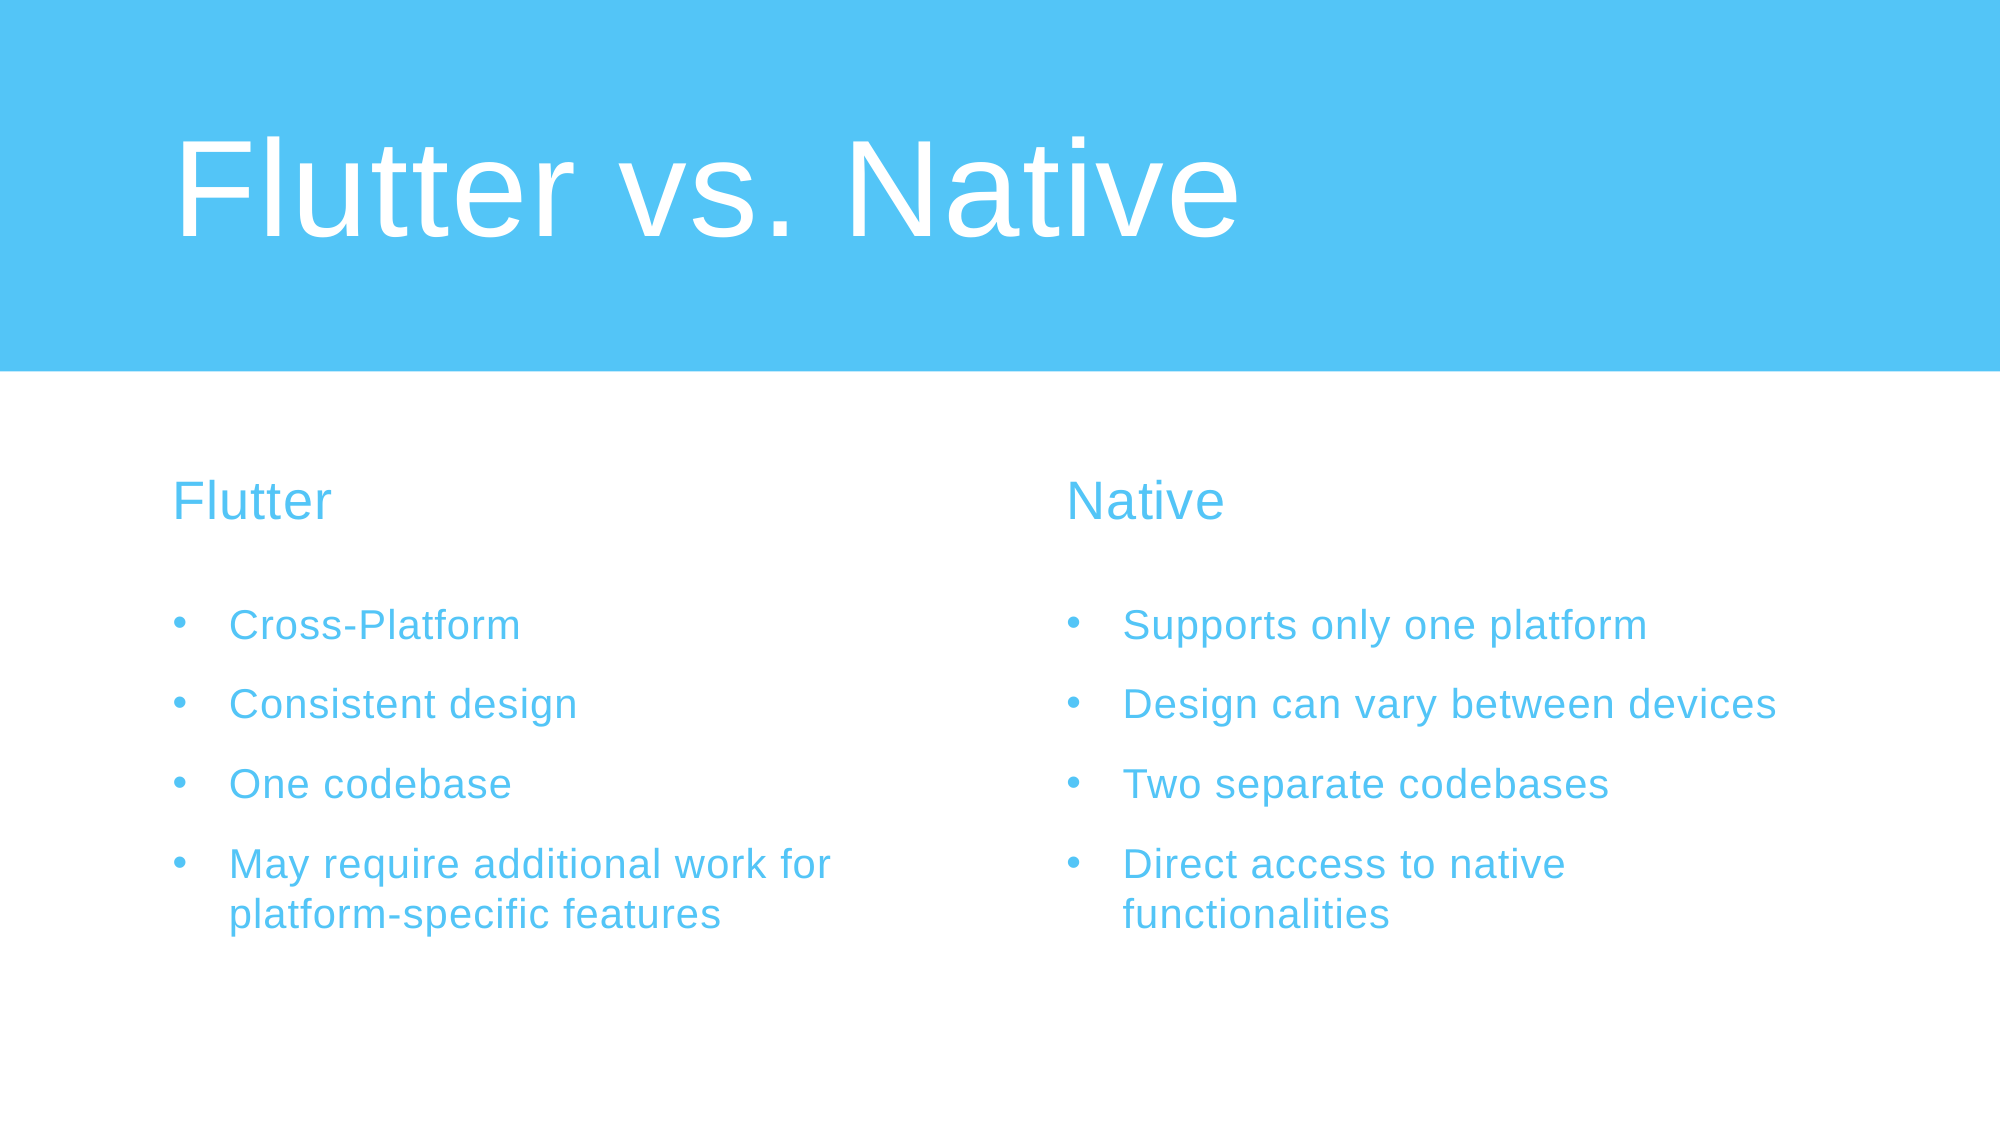

# Flutter vs. Native
Flutter
Native
Cross-Platform
Consistent design
One codebase
May require additional work for platform-specific features

Supports only one platform
Design can vary between devices
Two separate codebases
Direct access to native functionalities